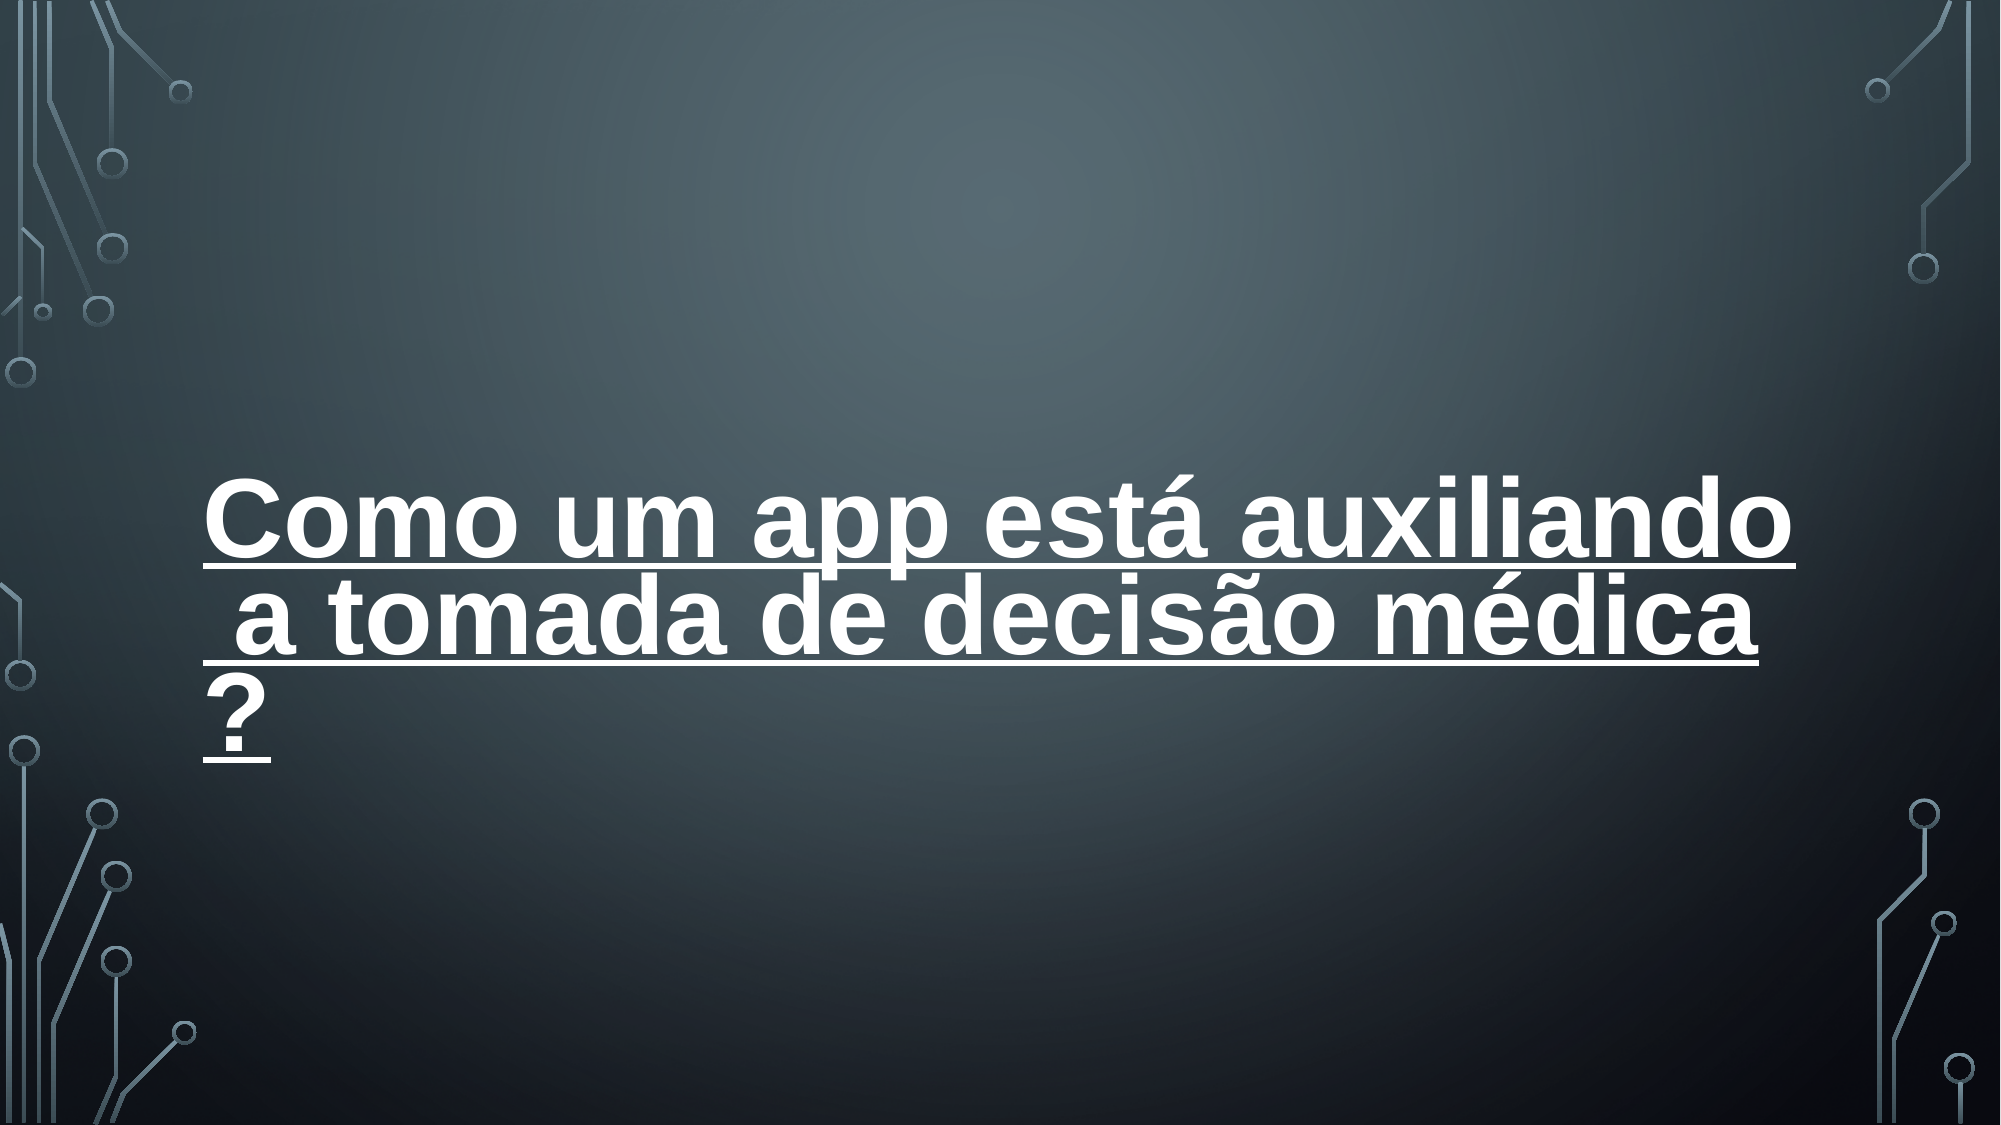

# Como um app está auxiliando a tomada de decisão médica?